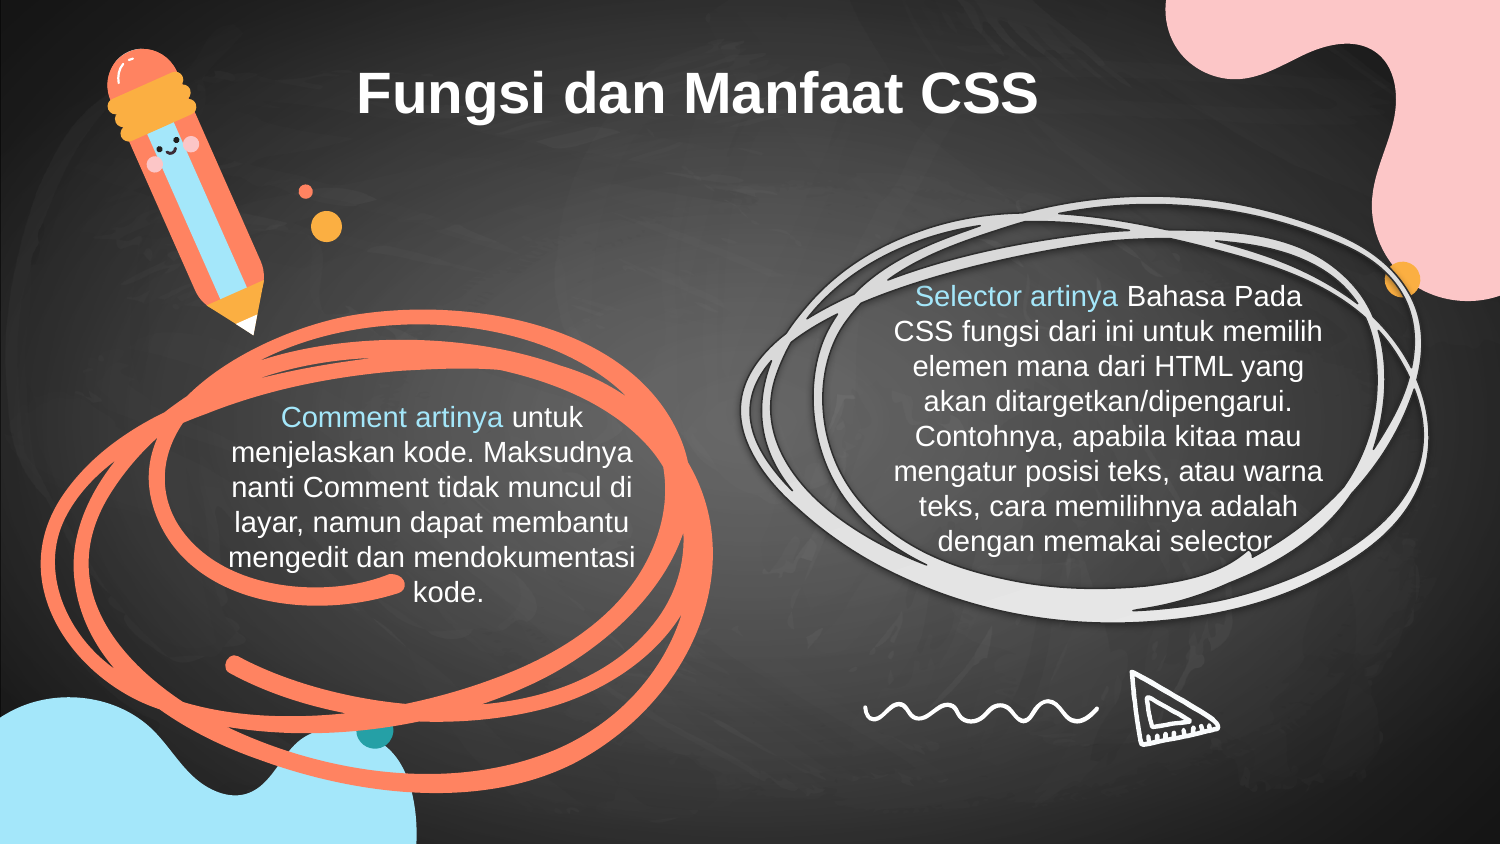

# Fungsi dan Manfaat CSS

	Selector artinya Bahasa Pada CSS fungsi dari ini untuk memilih elemen mana dari HTML yang akan ditargetkan/dipengarui. Contohnya, apabila kitaa mau mengatur posisi teks, atau warna teks, cara memilihnya adalah dengan memakai selector.
Comment artinya untuk menjelaskan kode. Maksudnya nanti Comment tidak muncul di layar, namun dapat membantu mengedit dan mendokumentasi
    kode.